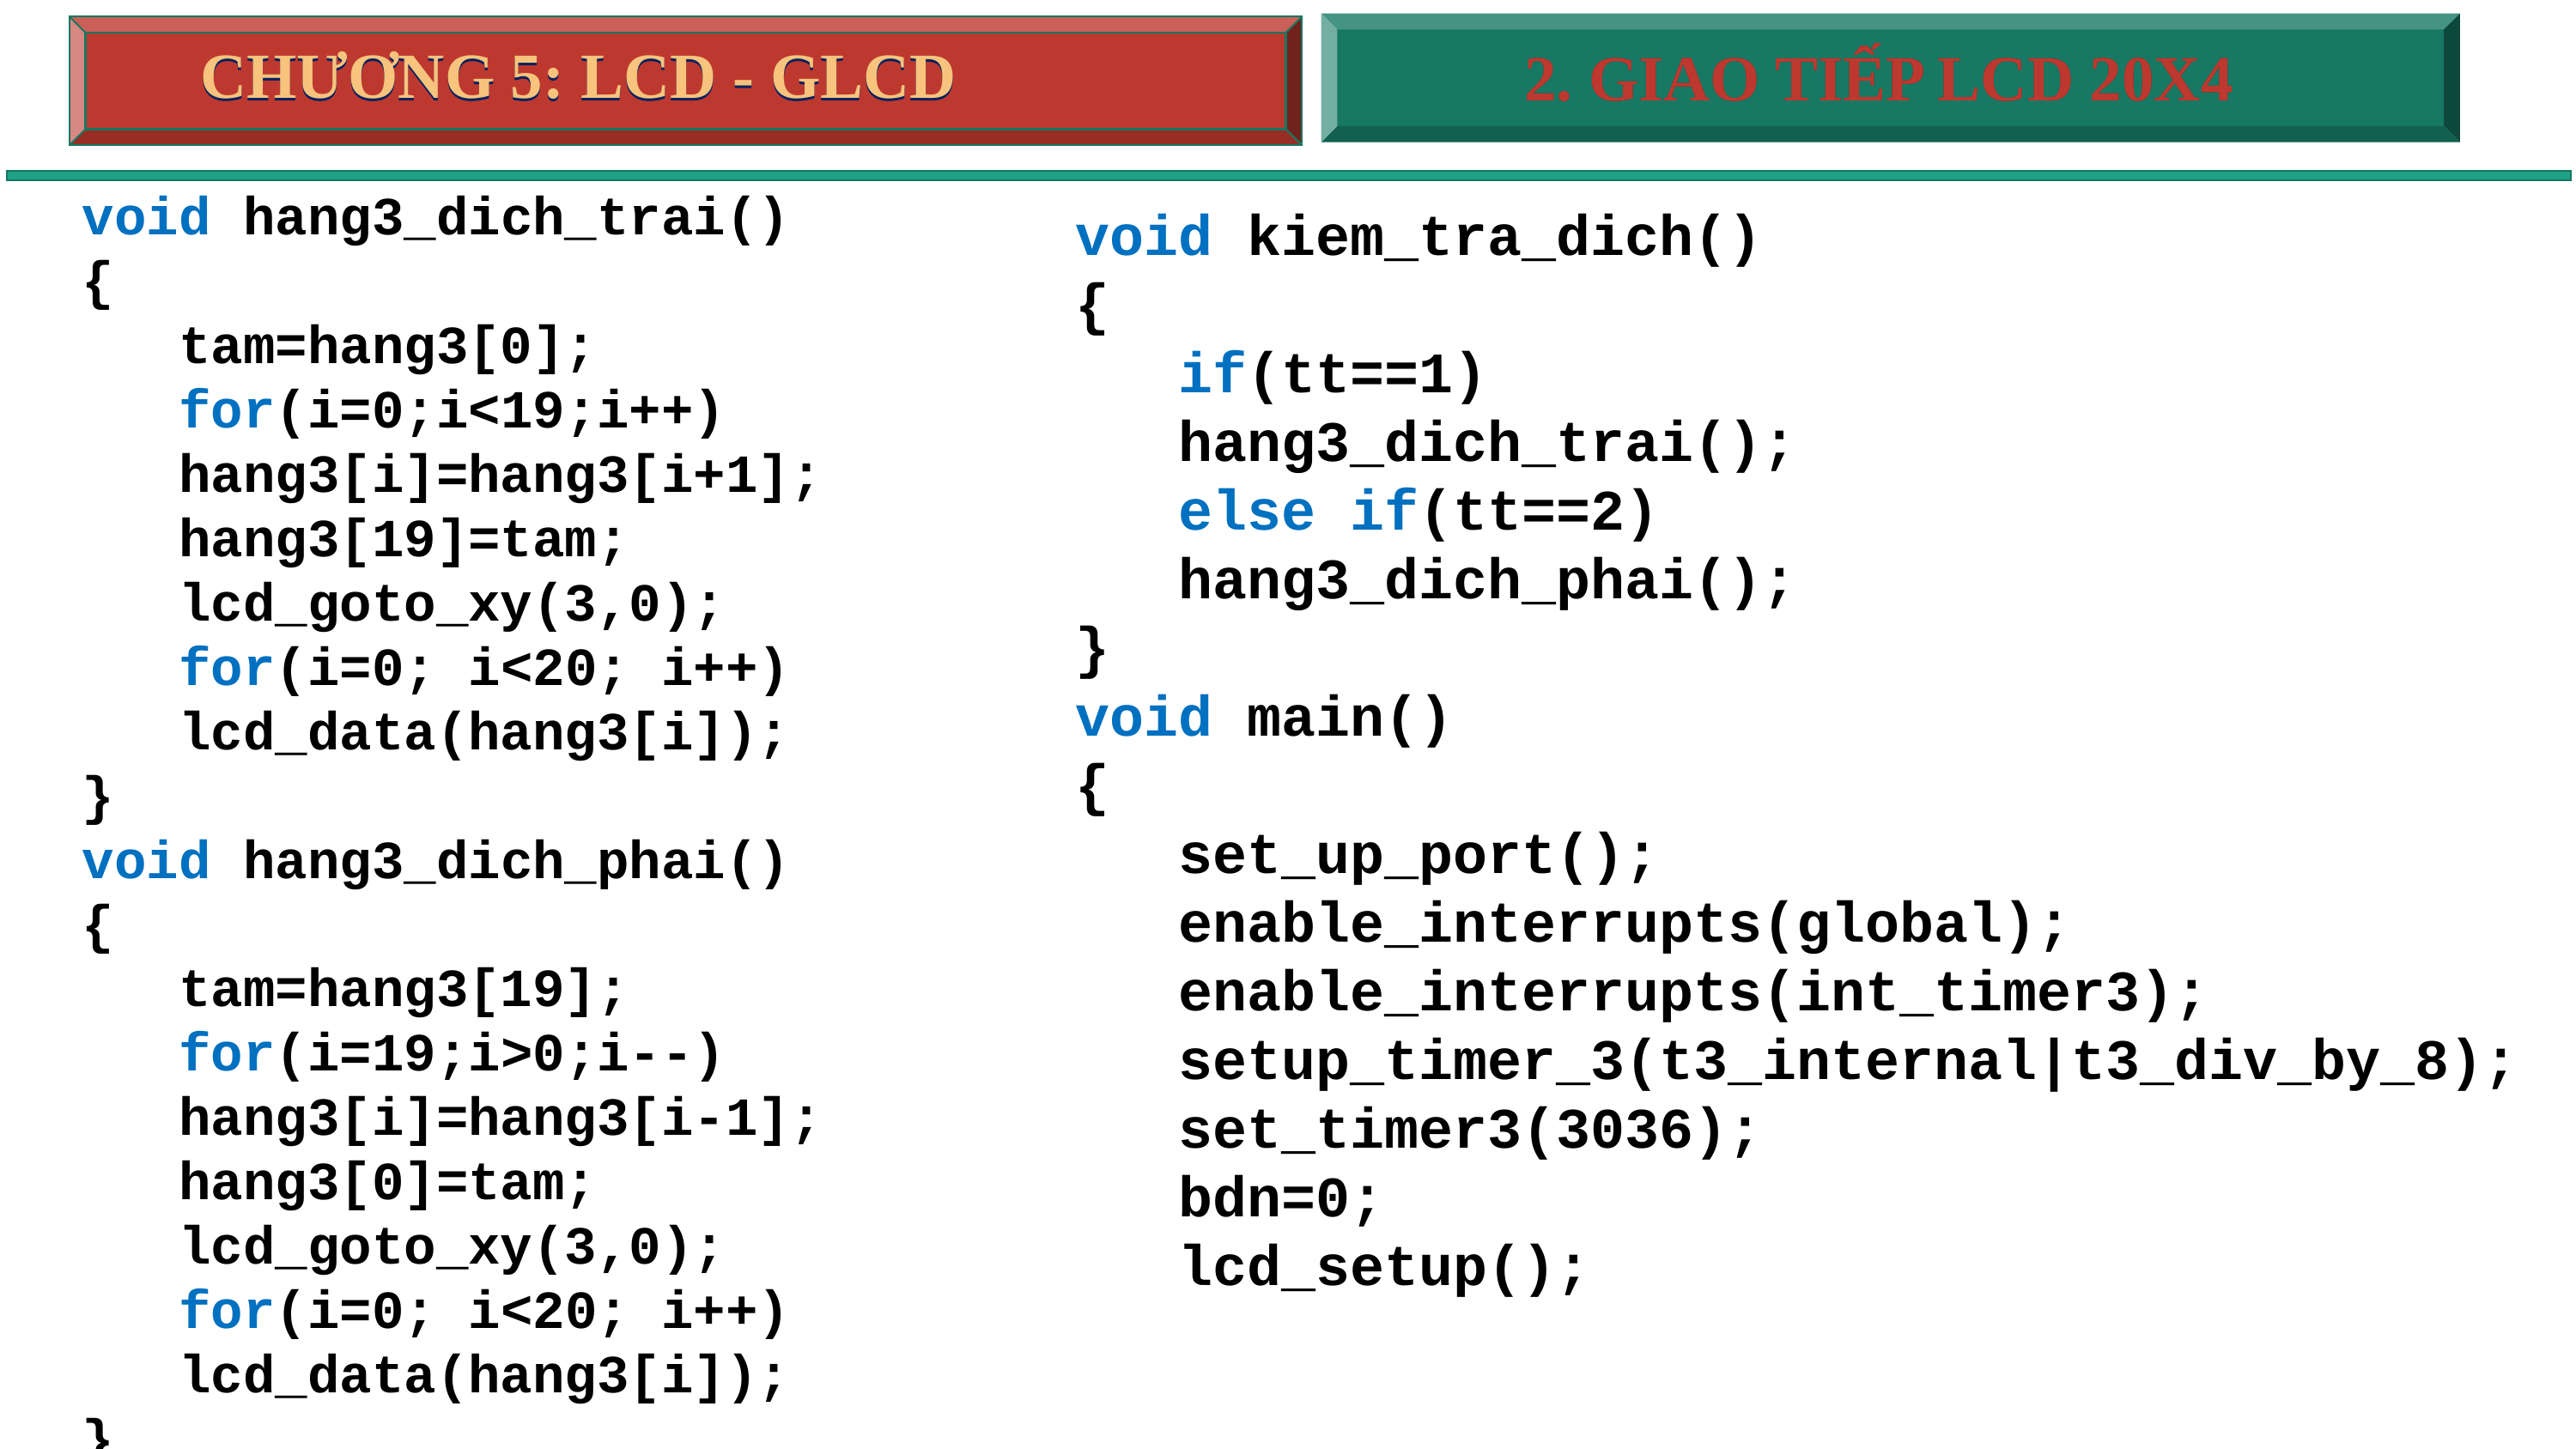

CHƯƠNG 5: LCD - GLCD
CHƯƠNG 5: LCD - GLCD
2. GIAO TIẾP LCD 20X4
2. GIAO TIẾP LCD 20X4

void hang3_dich_trai()
{
   tam=hang3[0];
   for(i=0;i<19;i++)
   hang3[i]=hang3[i+1];
   hang3[19]=tam;
   lcd_goto_xy(3,0);
   for(i=0; i<20; i++)
   lcd_data(hang3[i]);
}
void hang3_dich_phai()
{
   tam=hang3[19];
   for(i=19;i>0;i--)
   hang3[i]=hang3[i-1];
   hang3[0]=tam;
   lcd_goto_xy(3,0);
   for(i=0; i<20; i++)
   lcd_data(hang3[i]);
}
void kiem_tra_dich()
{
   if(tt==1)
   hang3_dich_trai();
   else if(tt==2)
   hang3_dich_phai();
}
void main()
{
   set_up_port();
   enable_interrupts(global);
   enable_interrupts(int_timer3);
   setup_timer_3(t3_internal|t3_div_by_8);
   set_timer3(3036);
   bdn=0;
   lcd_setup();